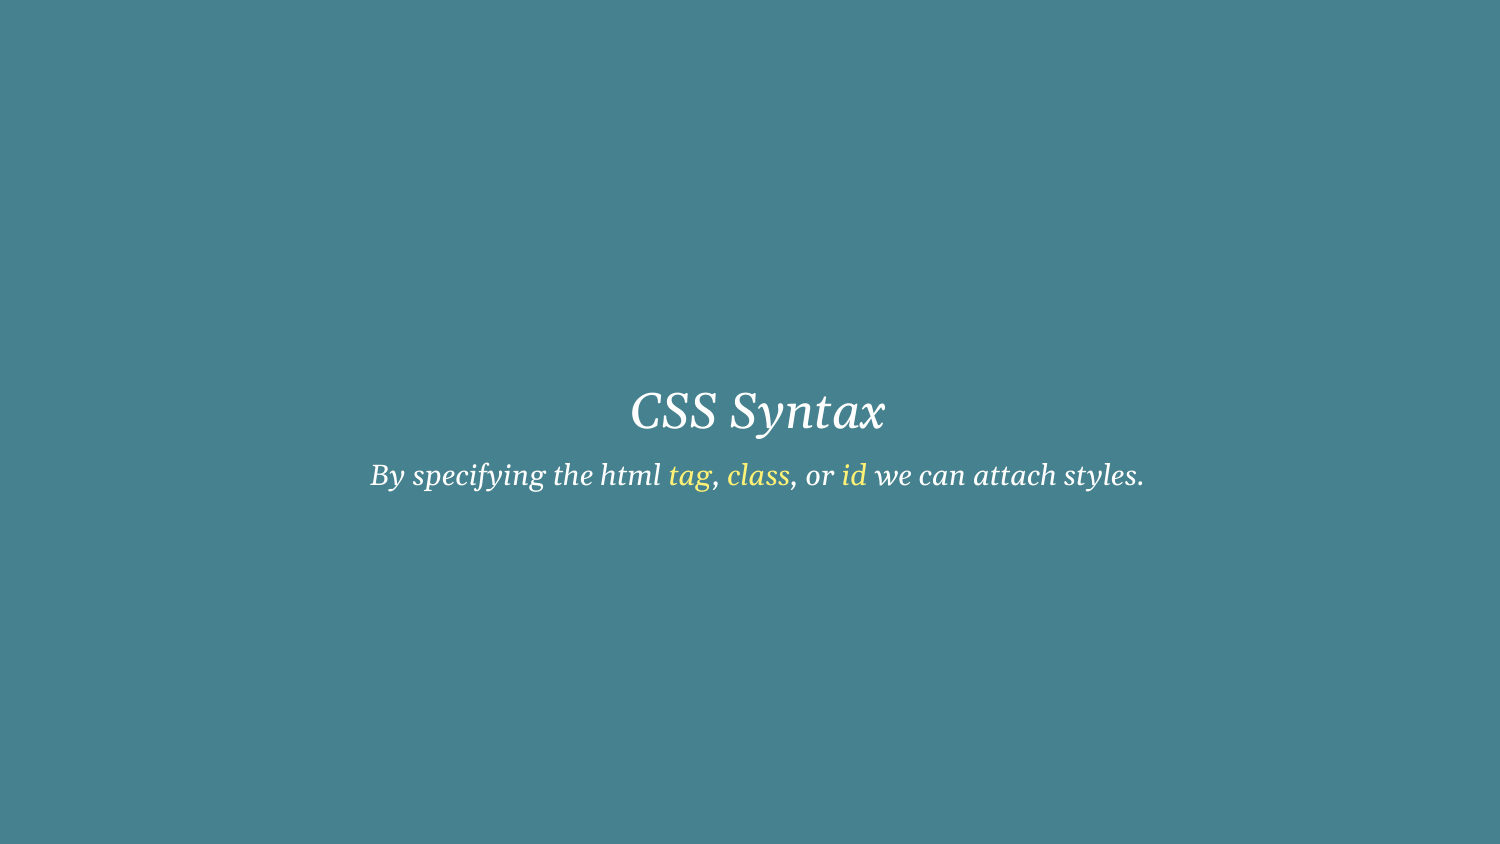

# CSS Syntax
By specifying the html tag, class, or id we can attach styles.